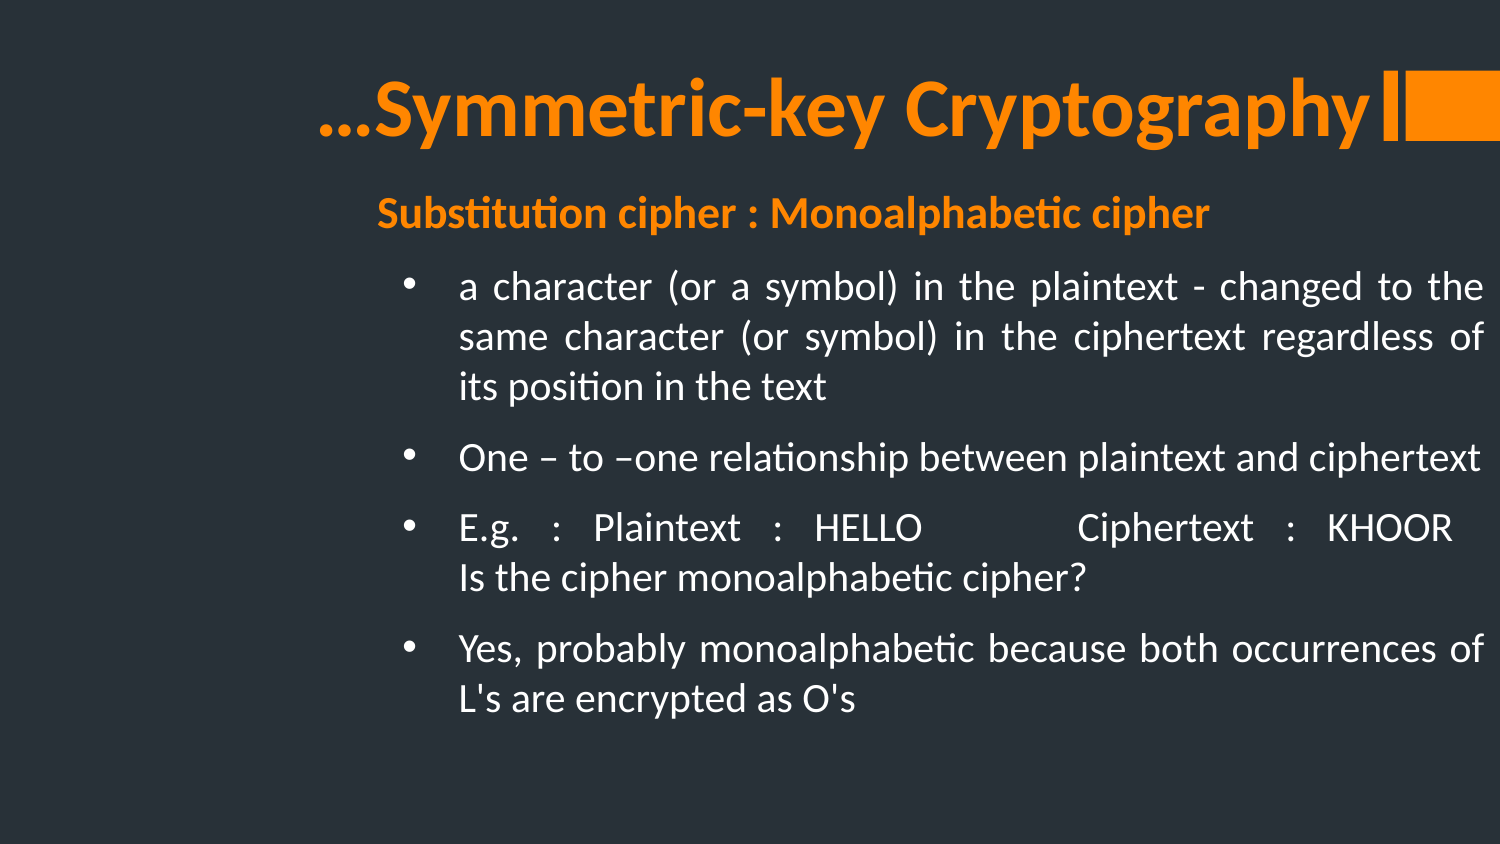

# …Symmetric-key Cryptography
Substitution cipher : Monoalphabetic cipher
a character (or a symbol) in the plaintext - changed to the same character (or symbol) in the ciphertext regardless of its position in the text
One – to –one relationship between plaintext and ciphertext
E.g. : Plaintext : HELLO     Ciphertext : KHOOR
Is the cipher monoalphabetic cipher?
Yes, probably monoalphabetic because both occurrences of L's are encrypted as O's